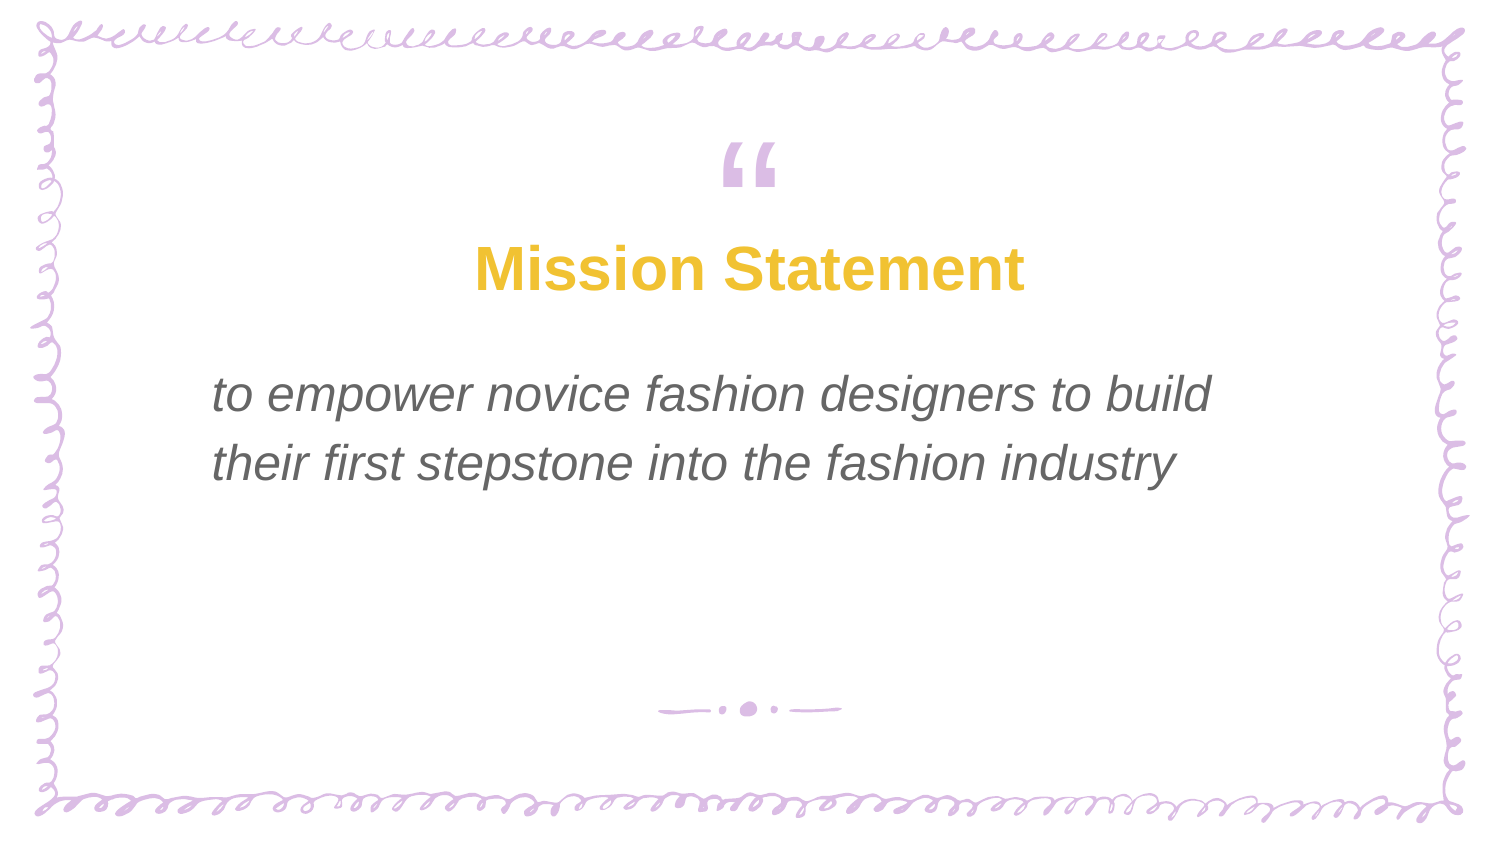

to empower novice fashion designers to build their first stepstone into the fashion industry
Mission Statement